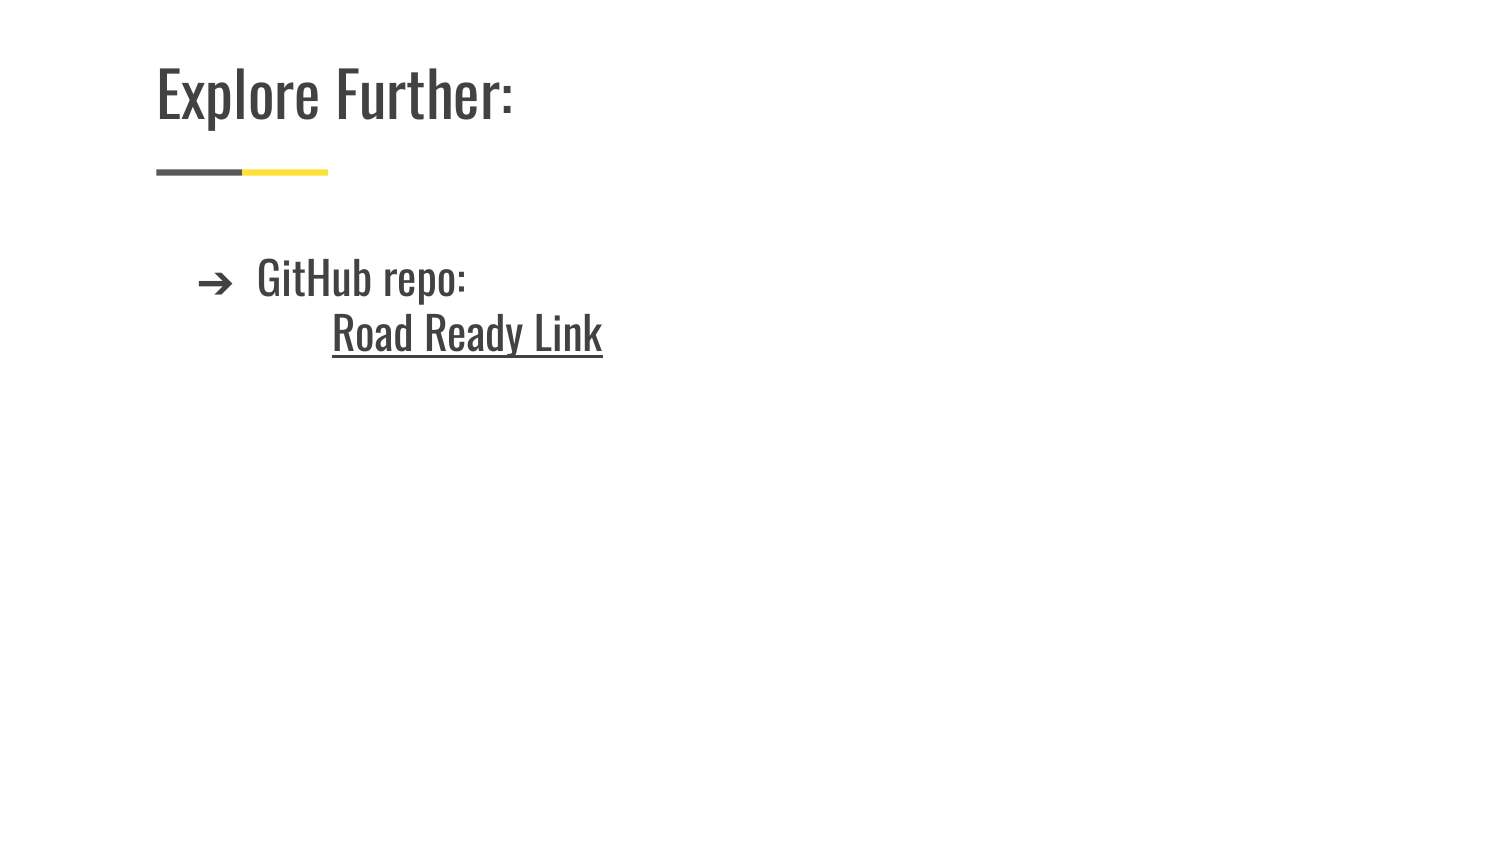

Explore Further:
GitHub repo:
Road Ready Link